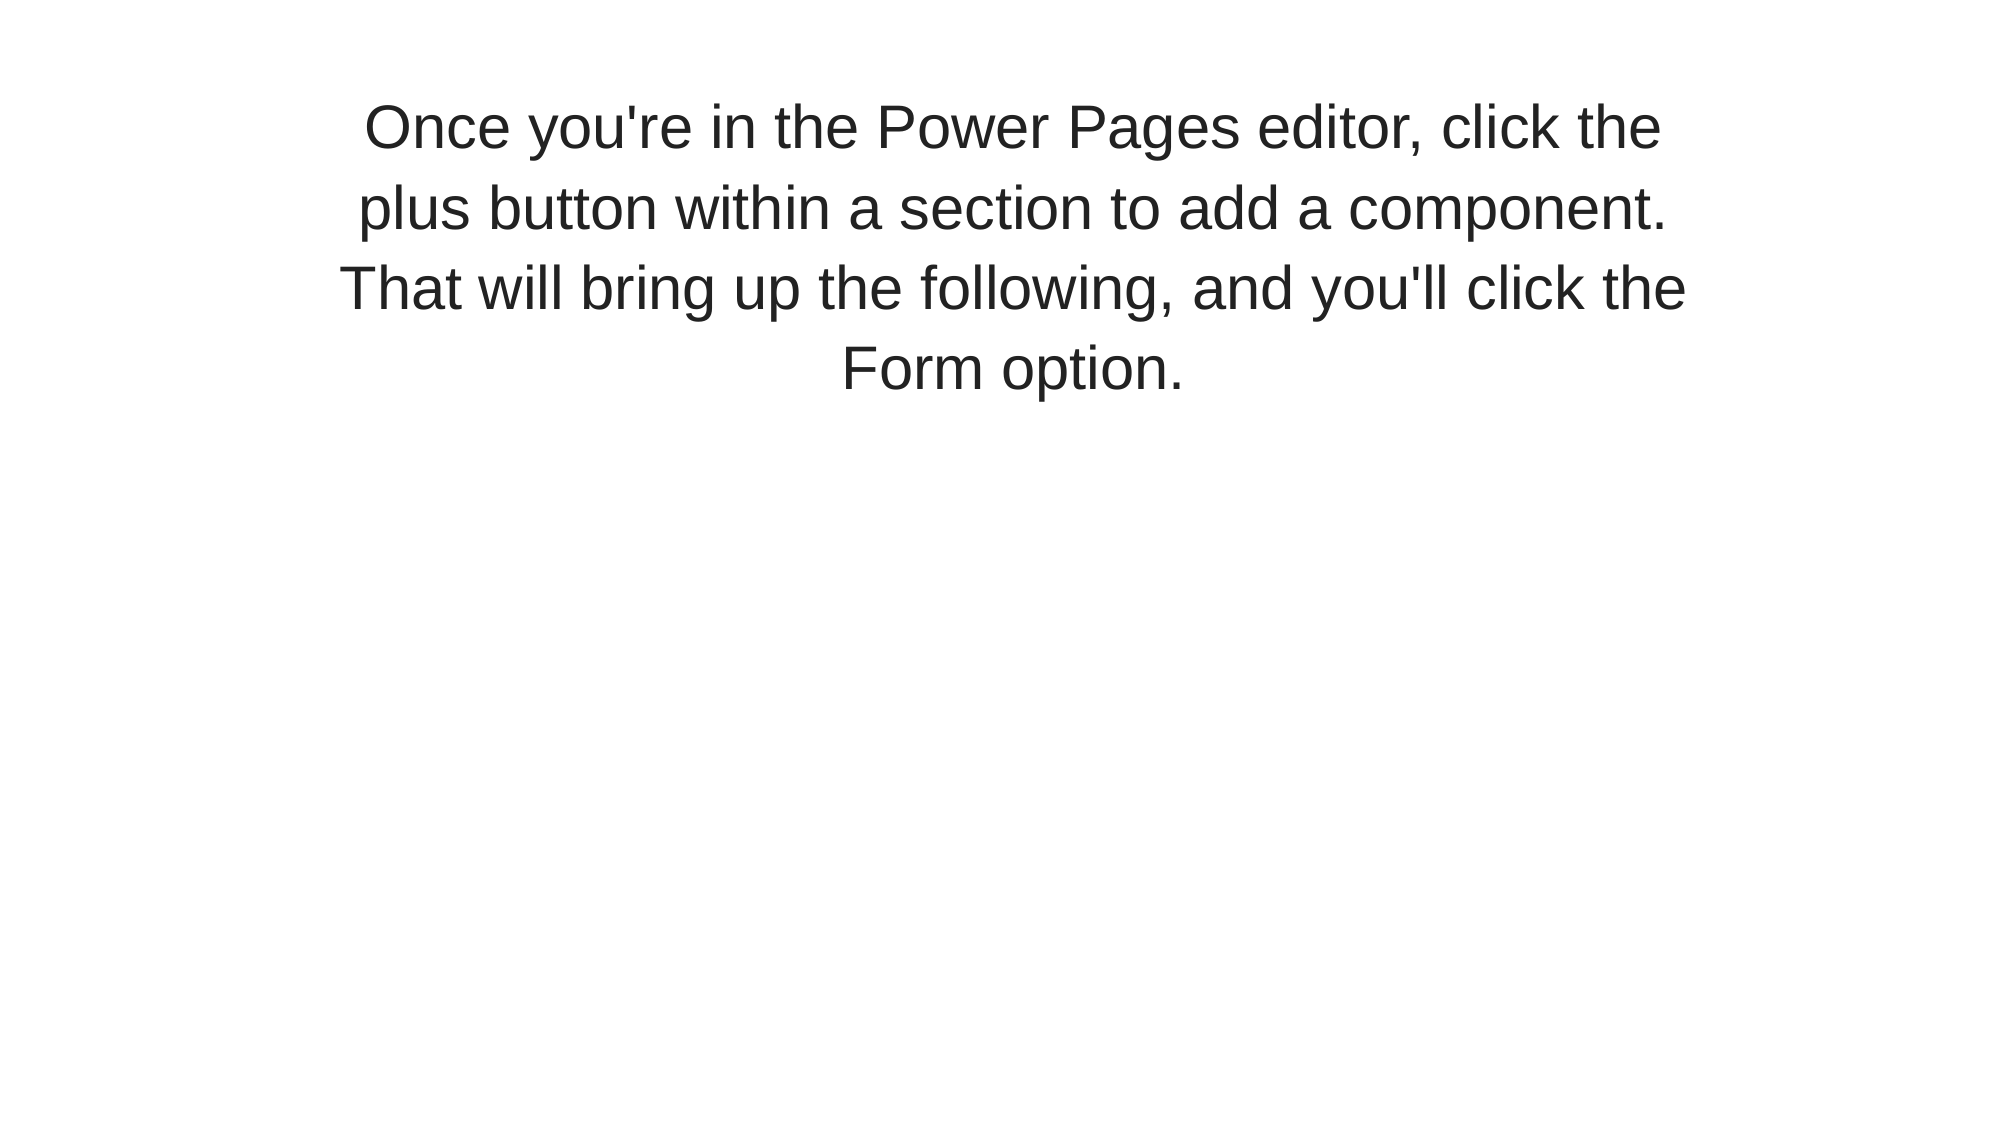

Once you're in the Power Pages editor, click the plus button within a section to add a component. That will bring up the following, and you'll click the Form option.